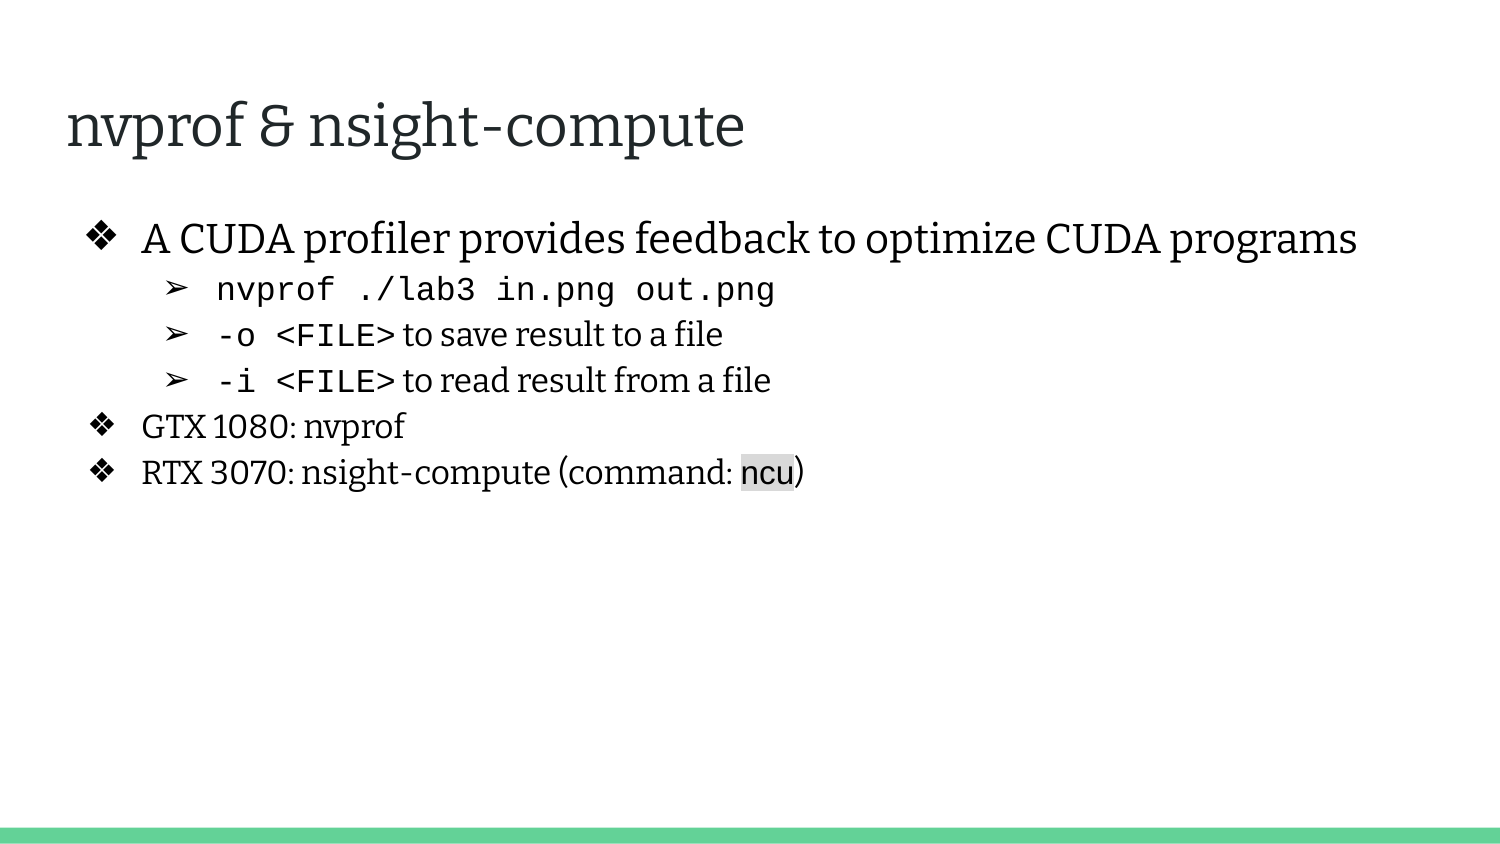

# nvprof & nsight-compute
A CUDA profiler provides feedback to optimize CUDA programs
nvprof ./lab3 in.png out.png
-o <FILE> to save result to a file
-i <FILE> to read result from a file
GTX 1080: nvprof
RTX 3070: nsight-compute (command: ncu)